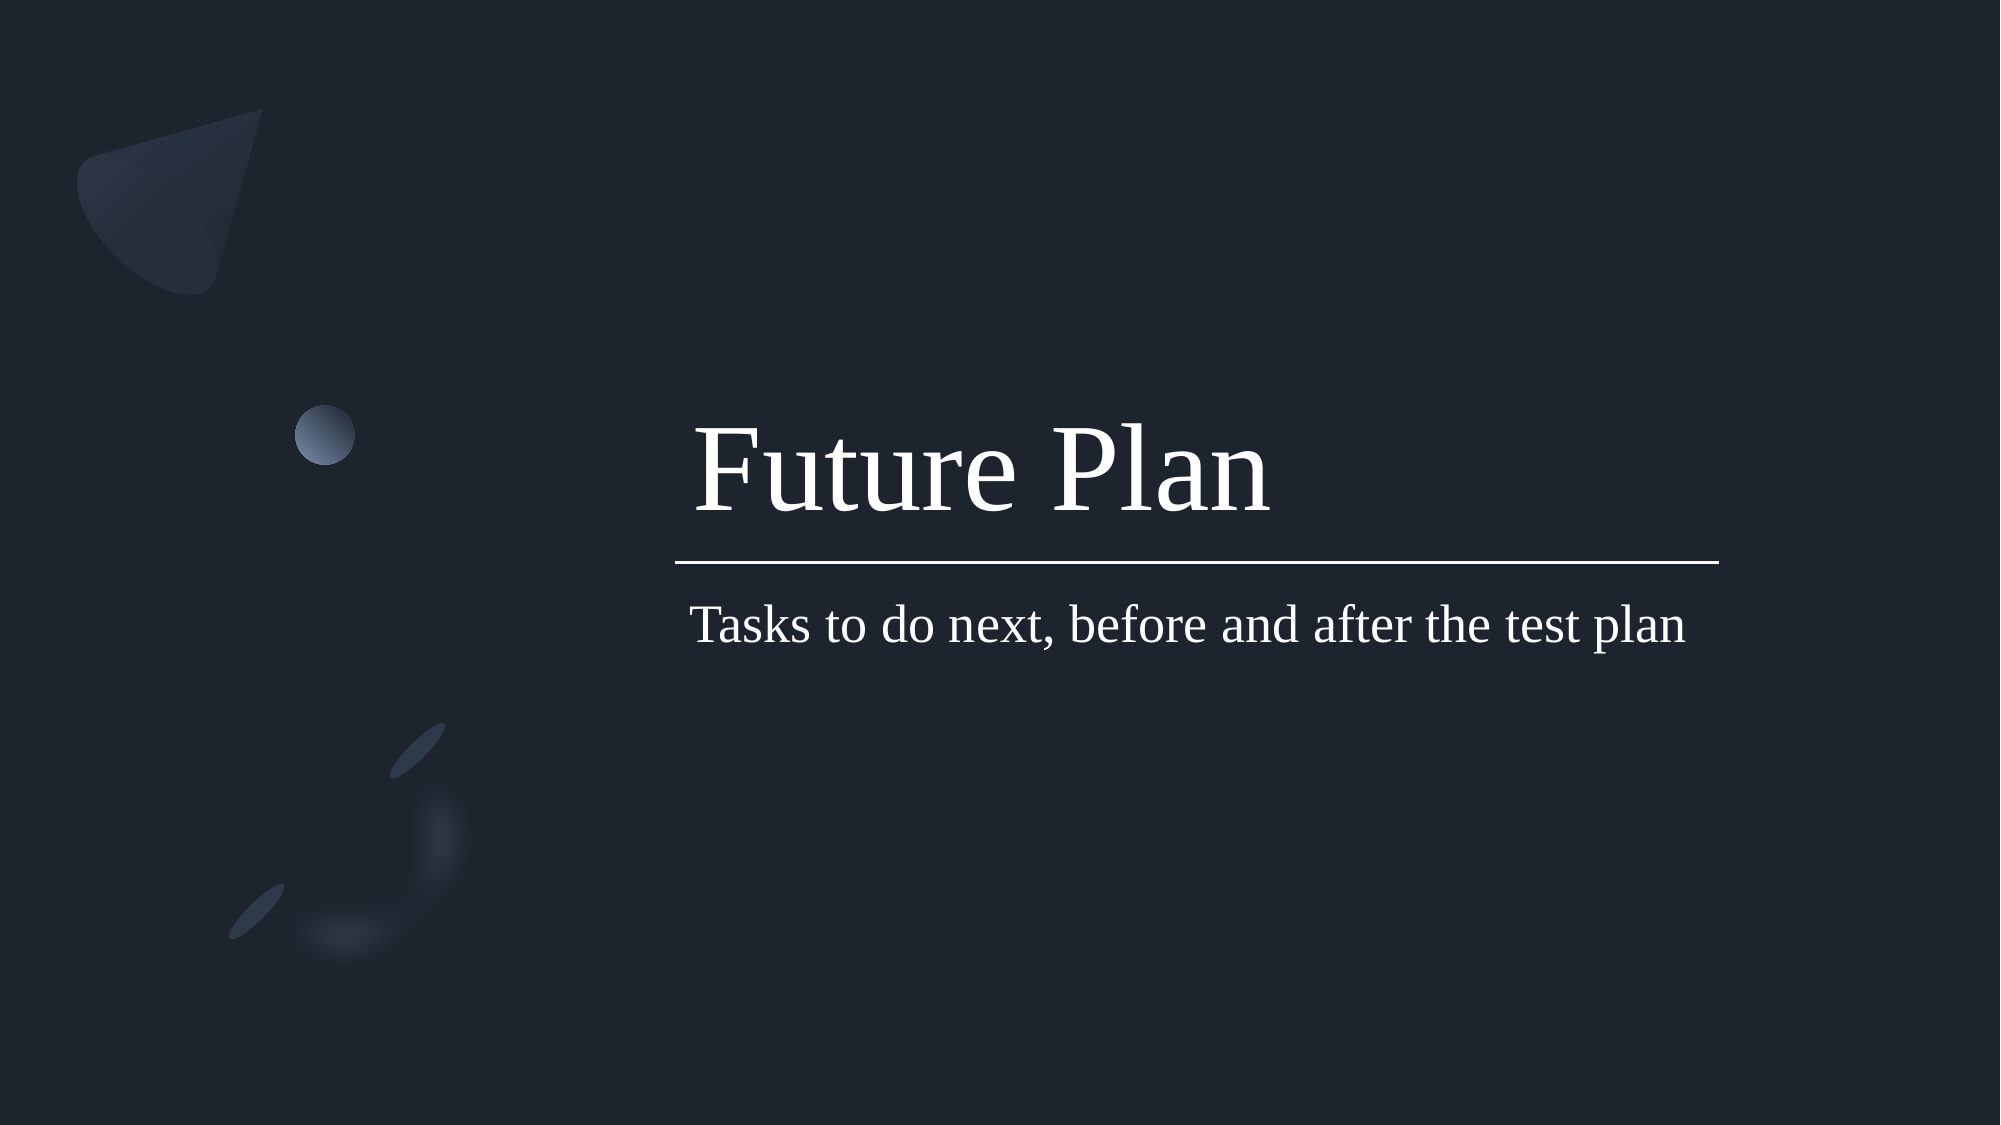

# Future Plan
Tasks to do next, before and after the test plan